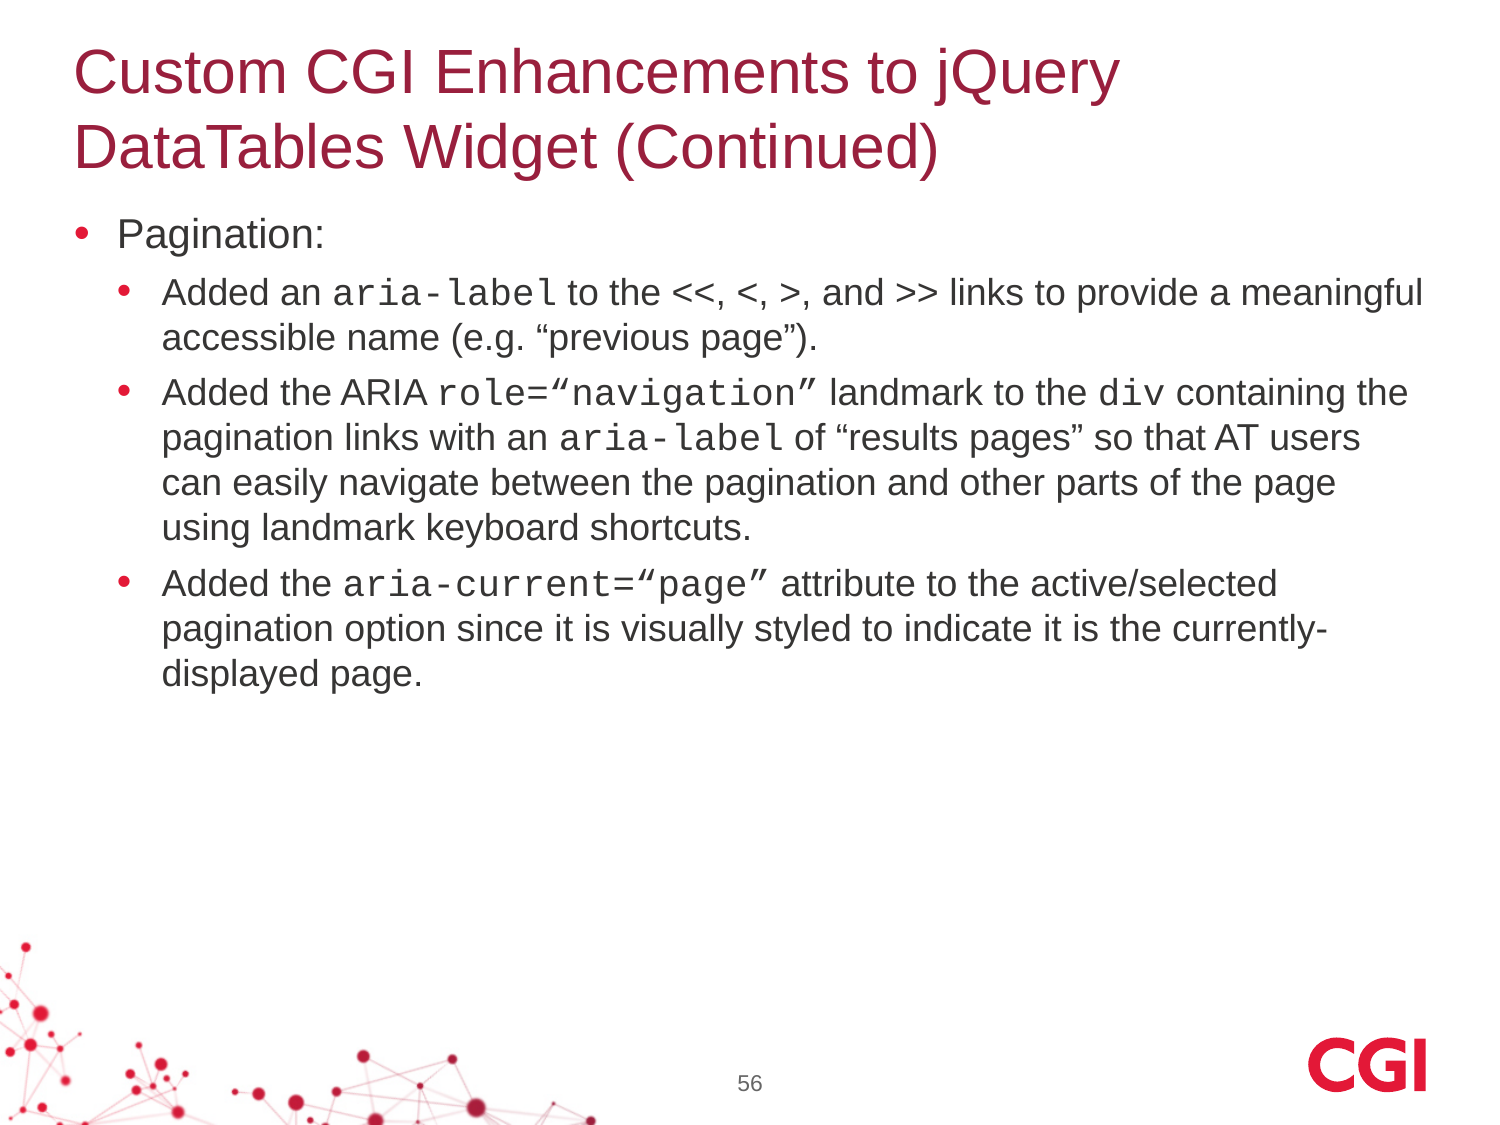

# Custom CGI Enhancements to jQuery DataTables Widget (Continued)
Pagination:
Added an aria-label to the <<, <, >, and >> links to provide a meaningful accessible name (e.g. “previous page”).
Added the ARIA role=“navigation” landmark to the div containing the pagination links with an aria-label of “results pages” so that AT users can easily navigate between the pagination and other parts of the page using landmark keyboard shortcuts.
Added the aria-current=“page” attribute to the active/selected pagination option since it is visually styled to indicate it is the currently-displayed page.

56